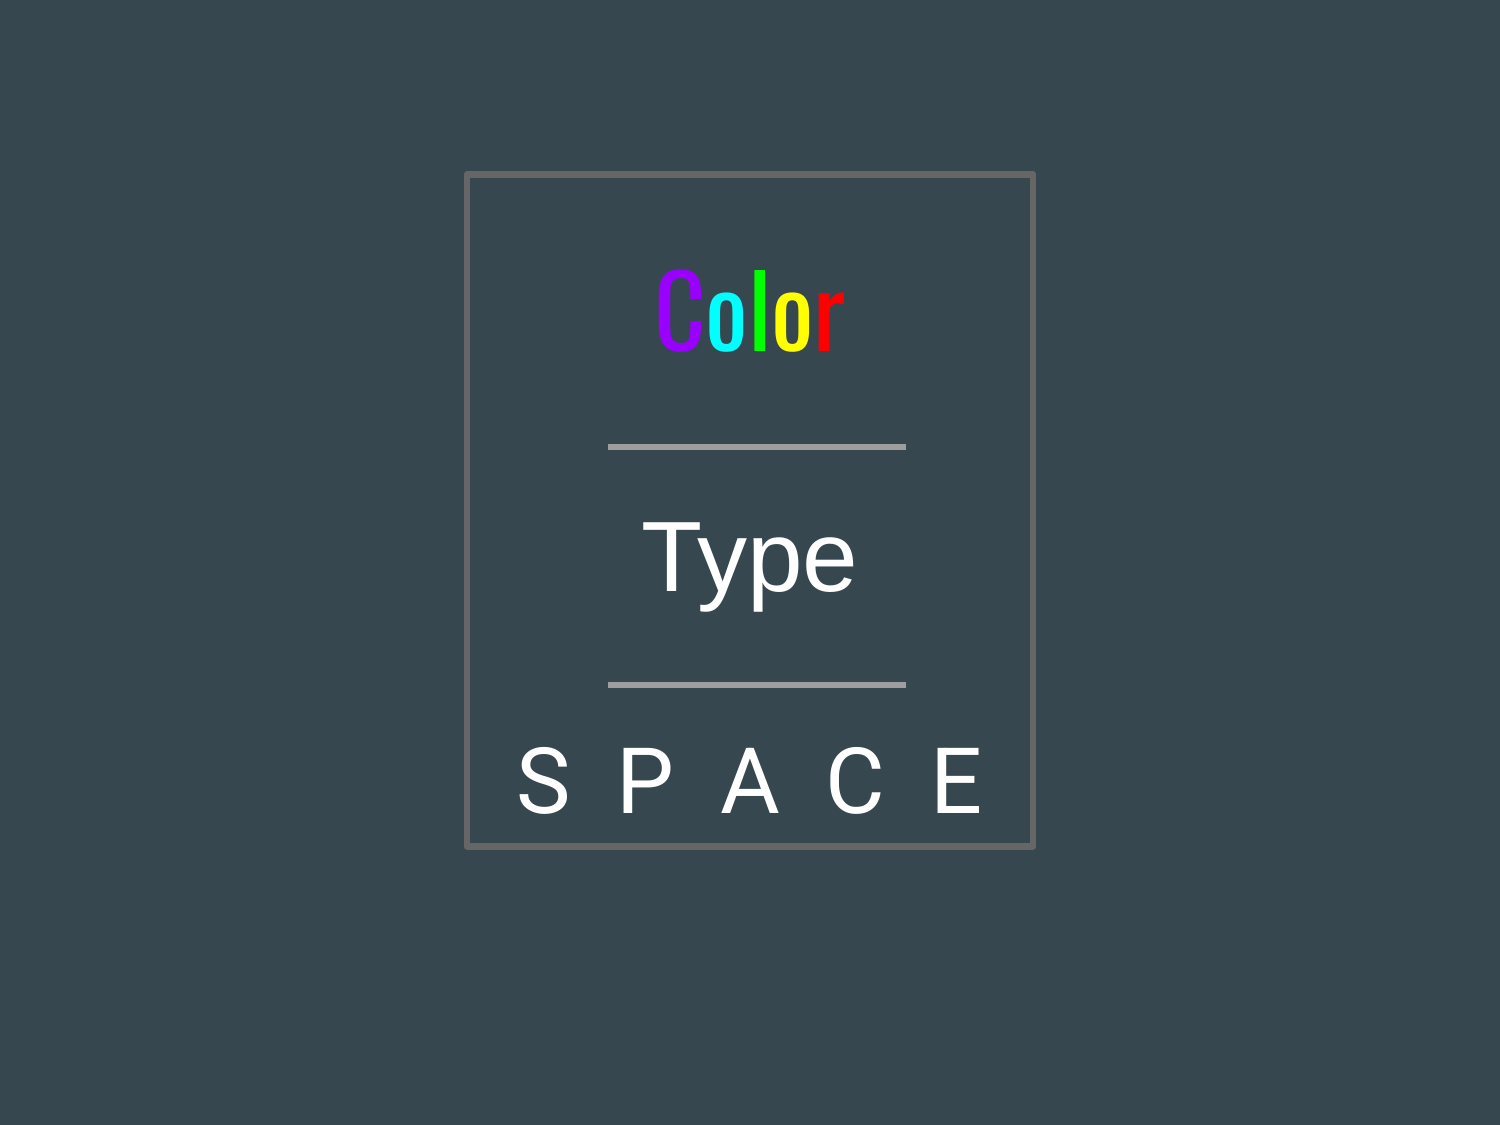

Color
Type
S  P  A  C  E